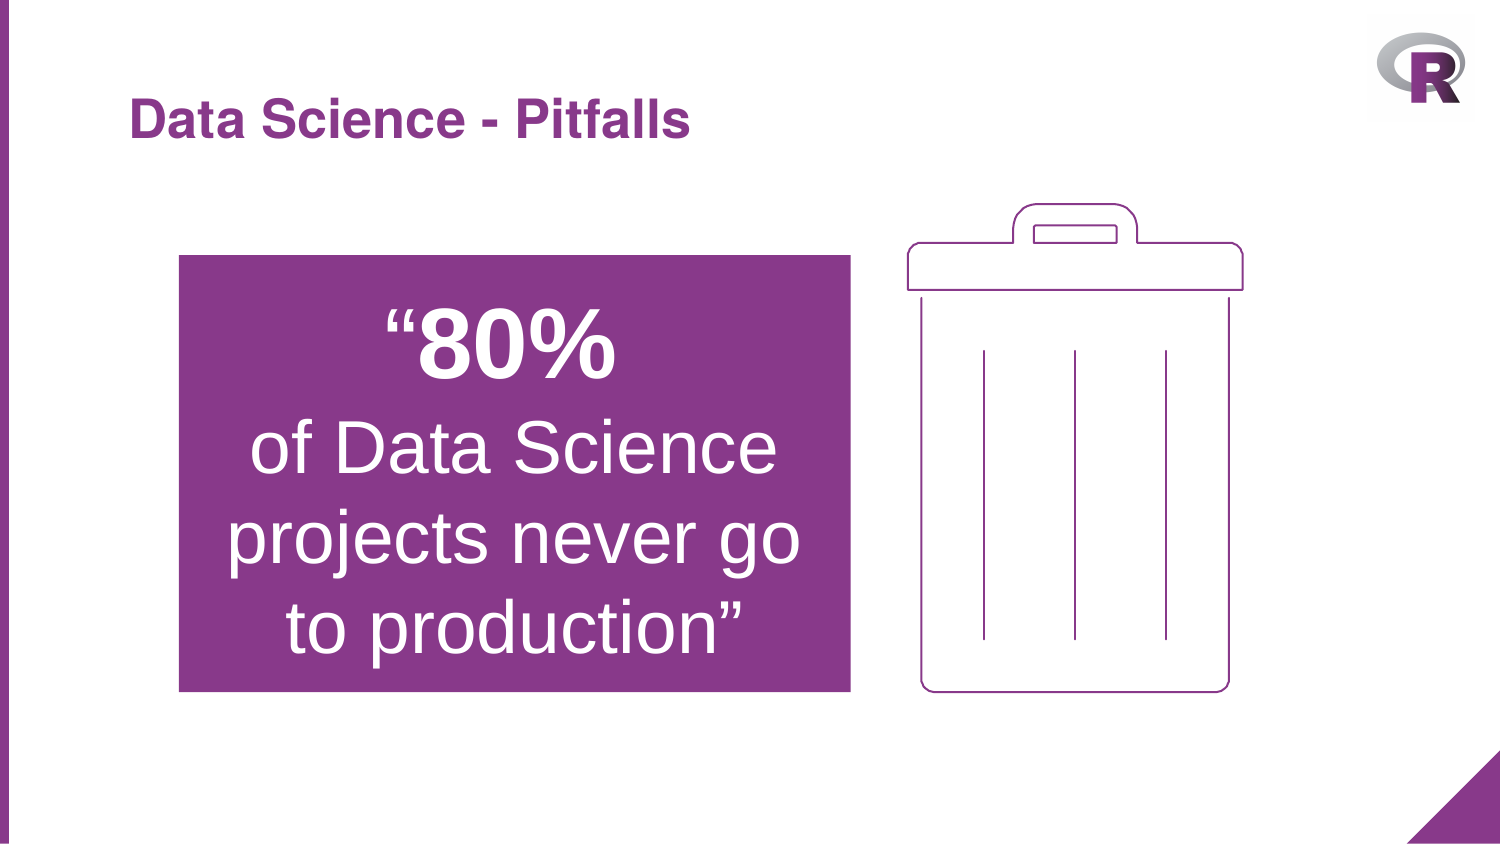

# Data Science - Pitfalls

“80%
of Data Science projects never go to production”